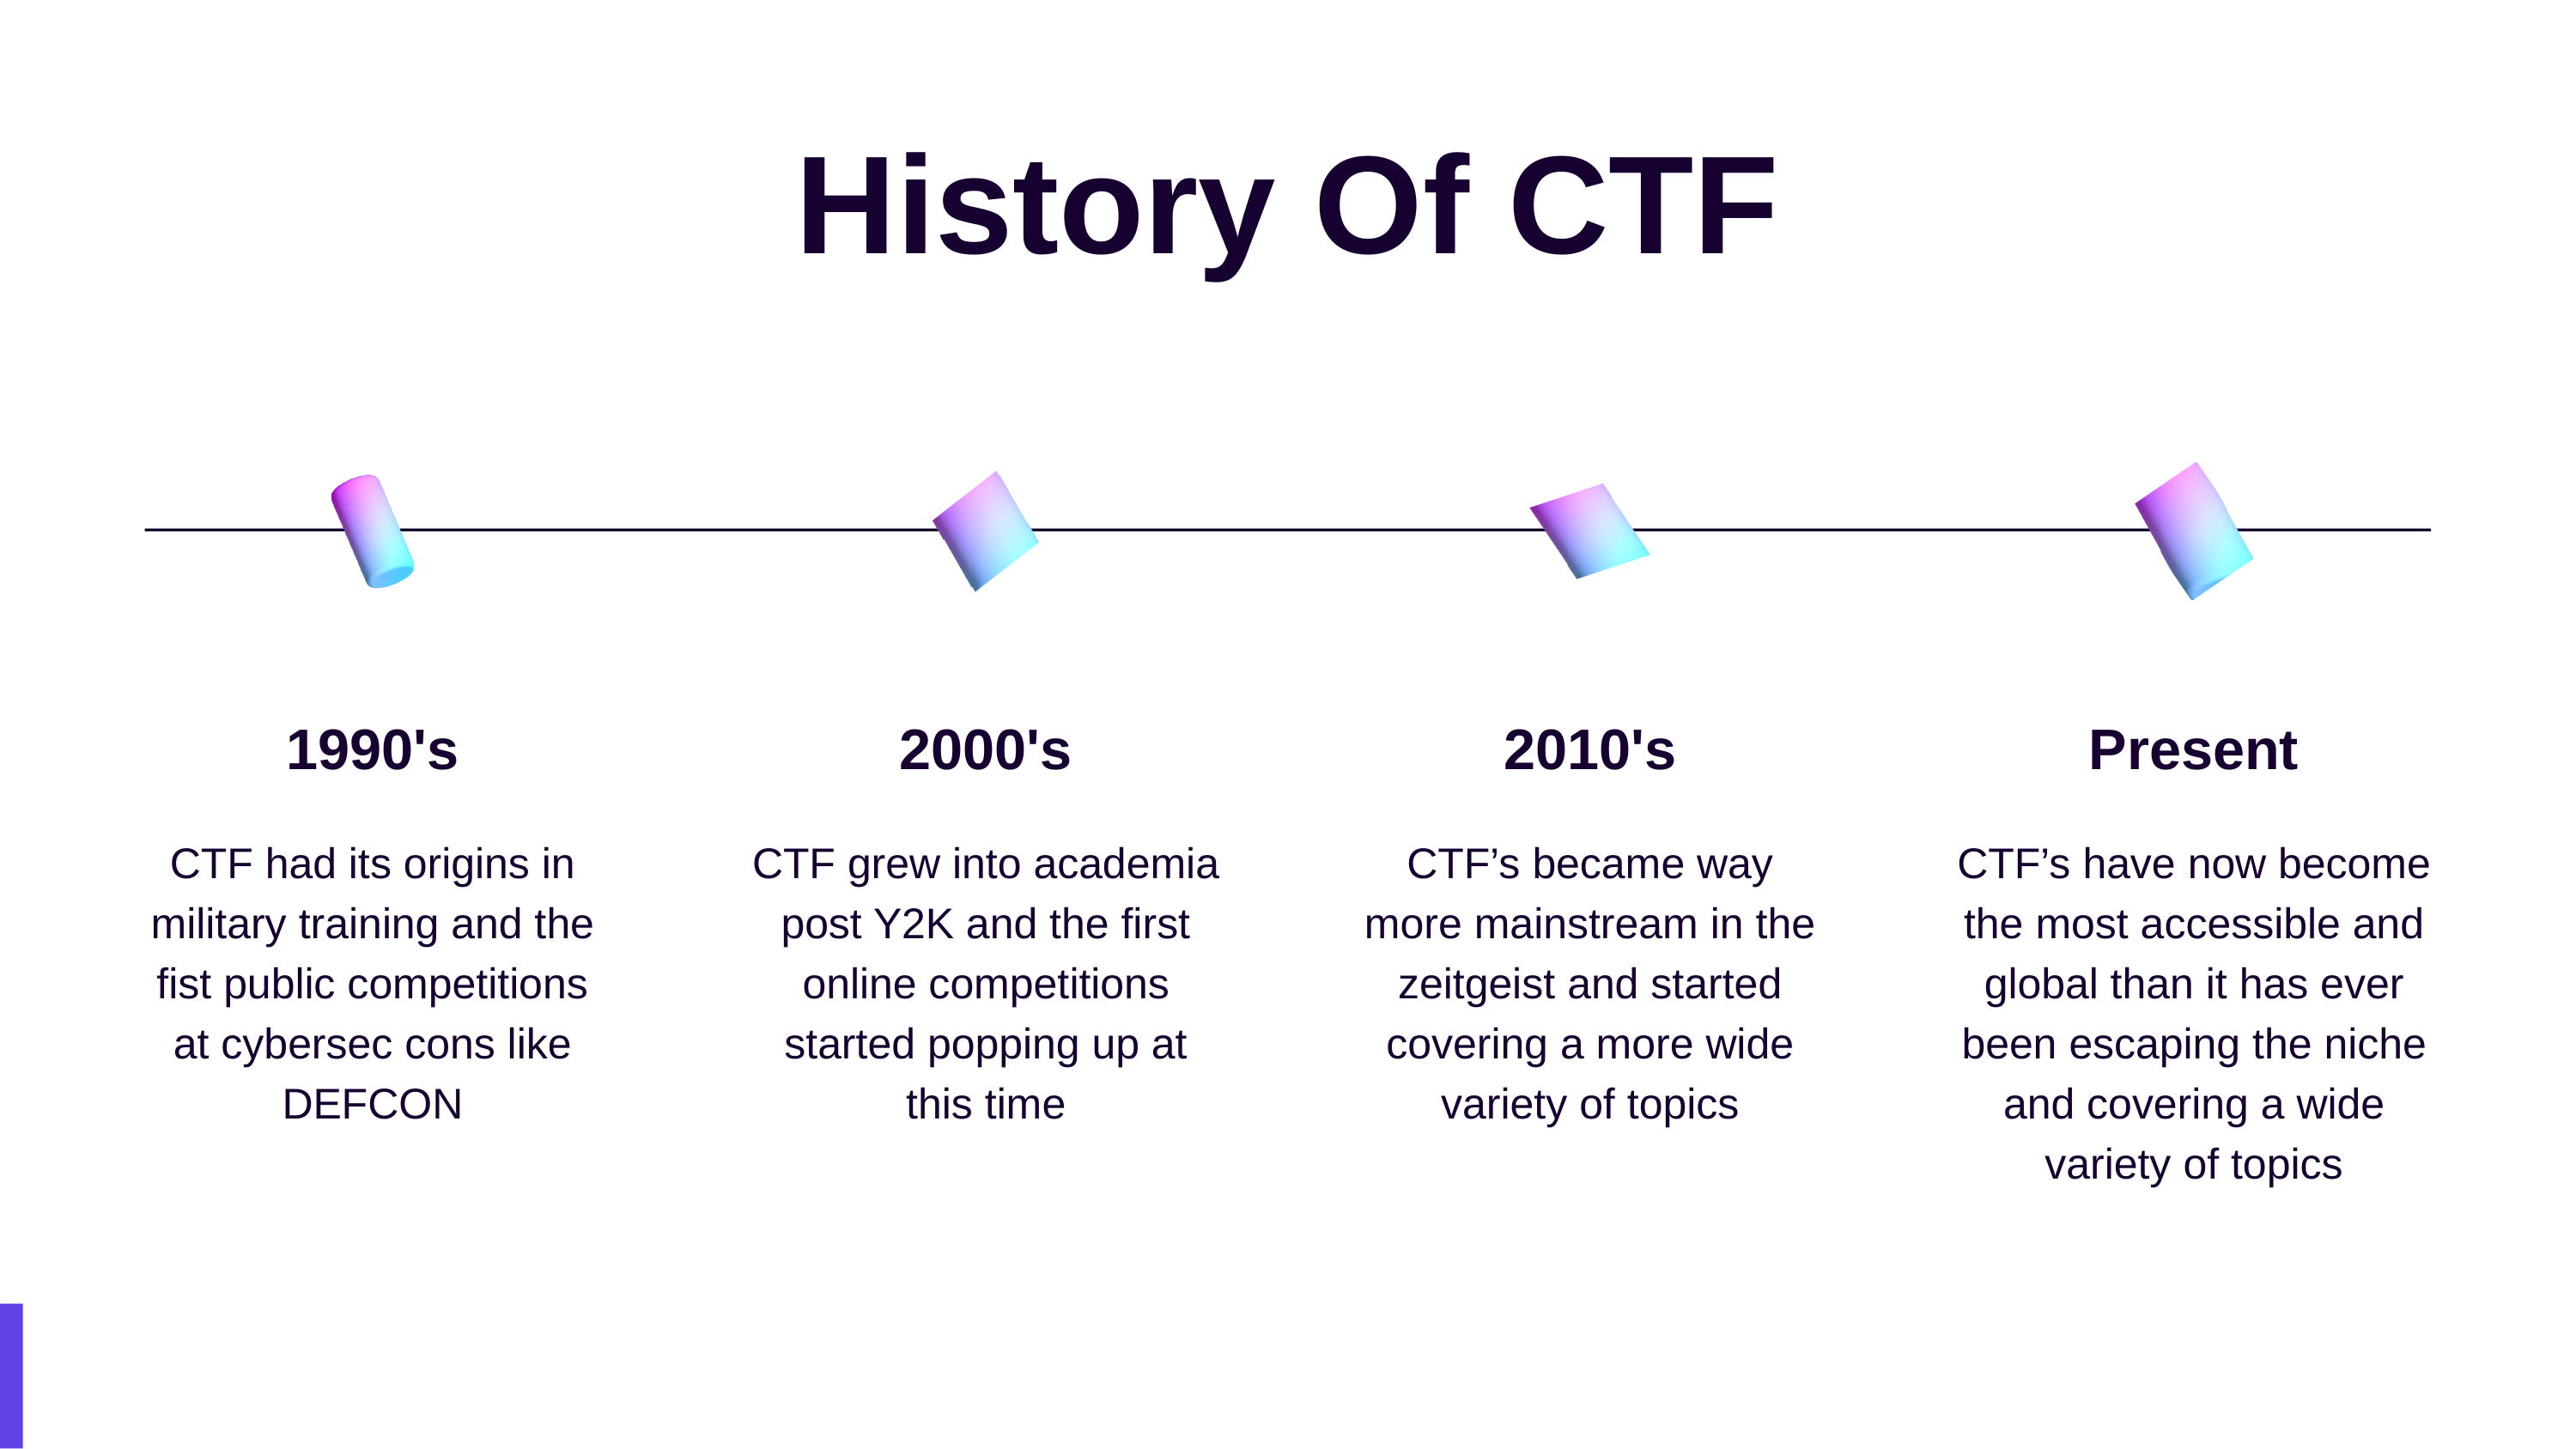

History Of CTF

1990's
CTF had its origins in military training and the fist public competitions at cybersec cons like DEFCON
2000's
CTF grew into academia post Y2K and the first online competitions started popping up at this time
2010's
CTF’s became way more mainstream in the zeitgeist and started covering a more wide variety of topics
Present
CTF’s have now become the most accessible and global than it has ever been escaping the niche and covering a wide variety of topics